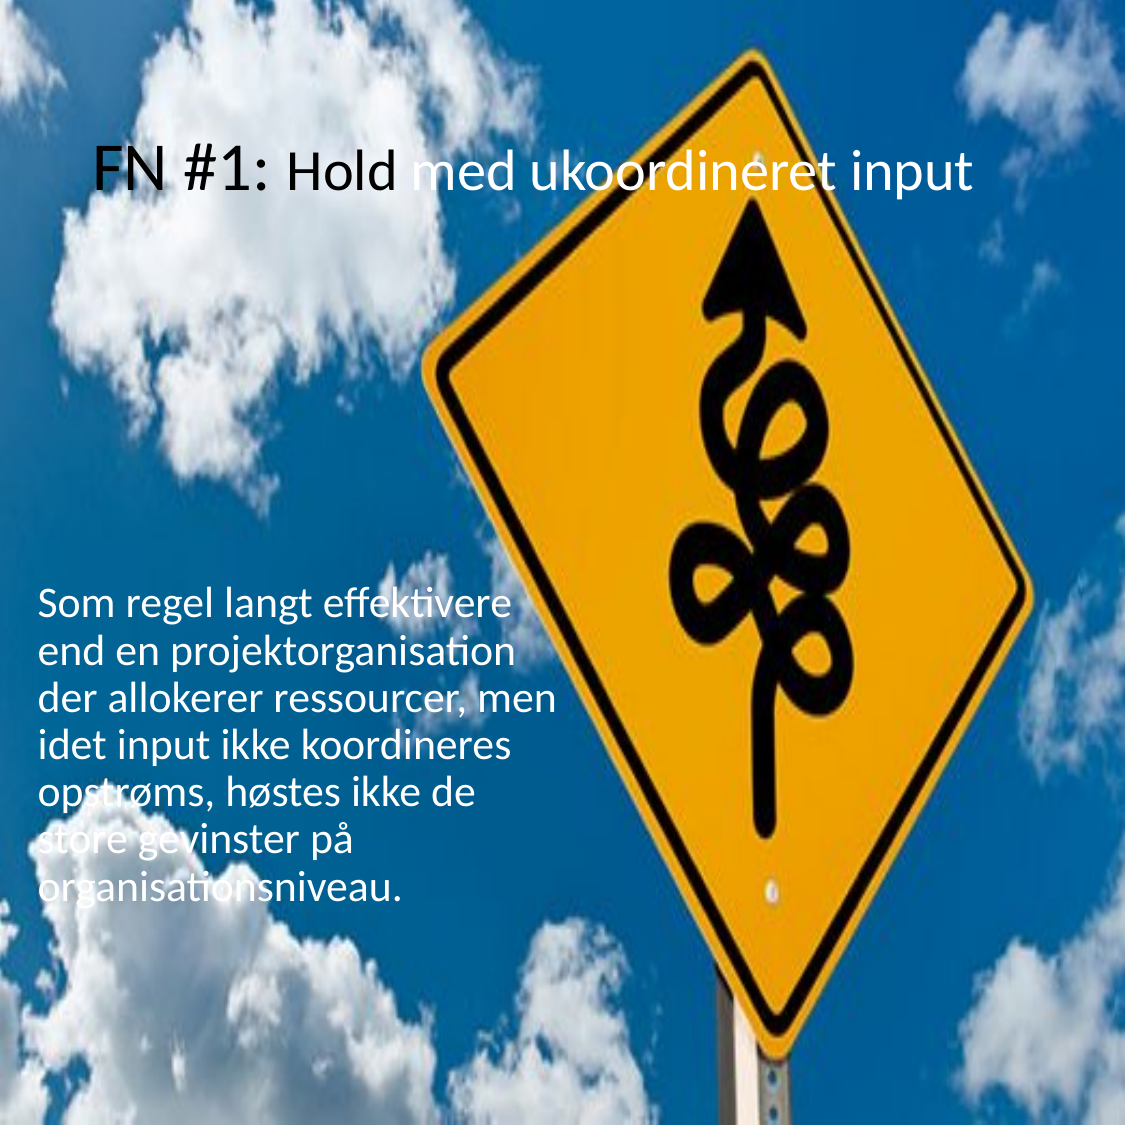

# FN #1: Hold med ukoordineret input
Som regel langt effektivere end en projektorganisation der allokerer ressourcer, men idet input ikke koordineres opstrøms, høstes ikke de store gevinster på organisationsniveau.